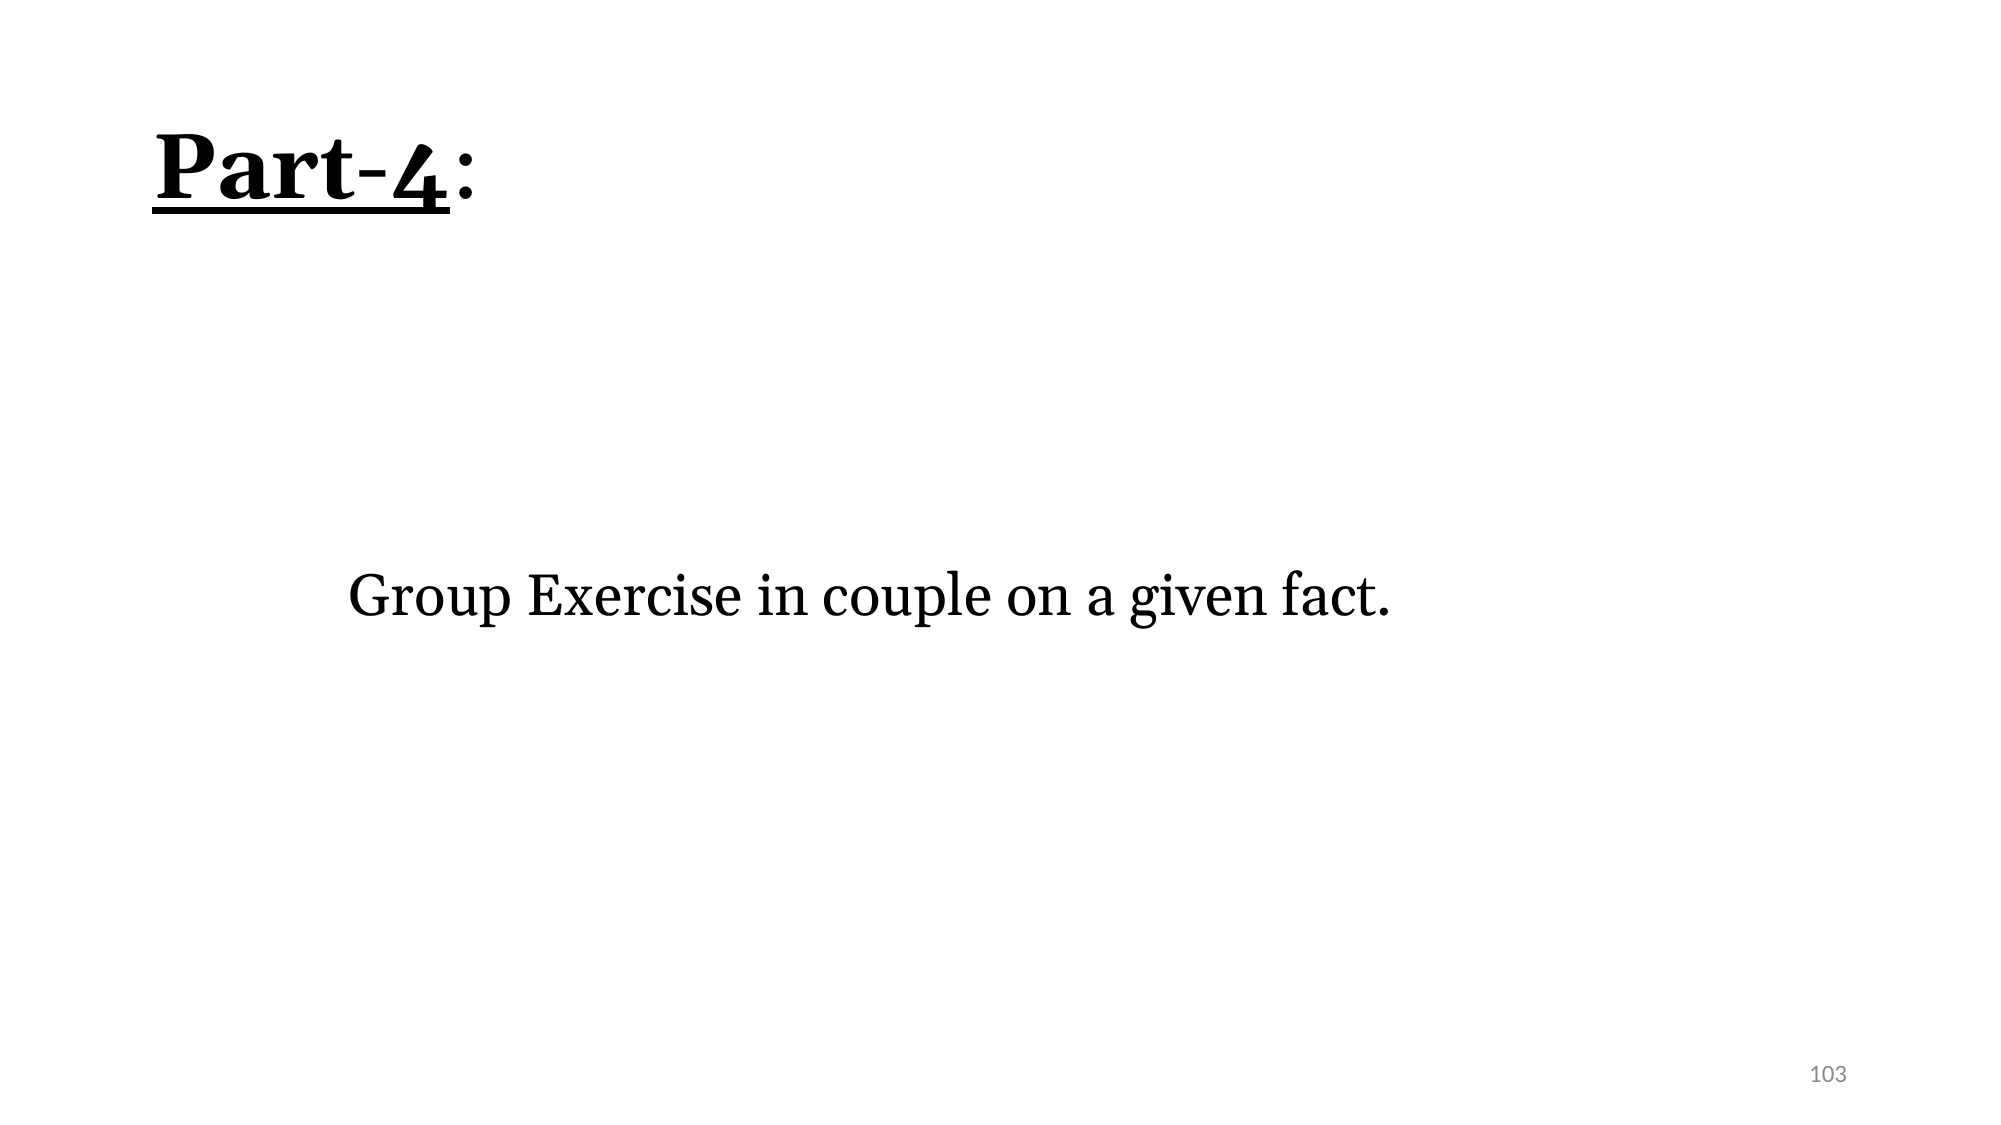

# Part-4:

              Group Exercise in couple on a given fact.

103